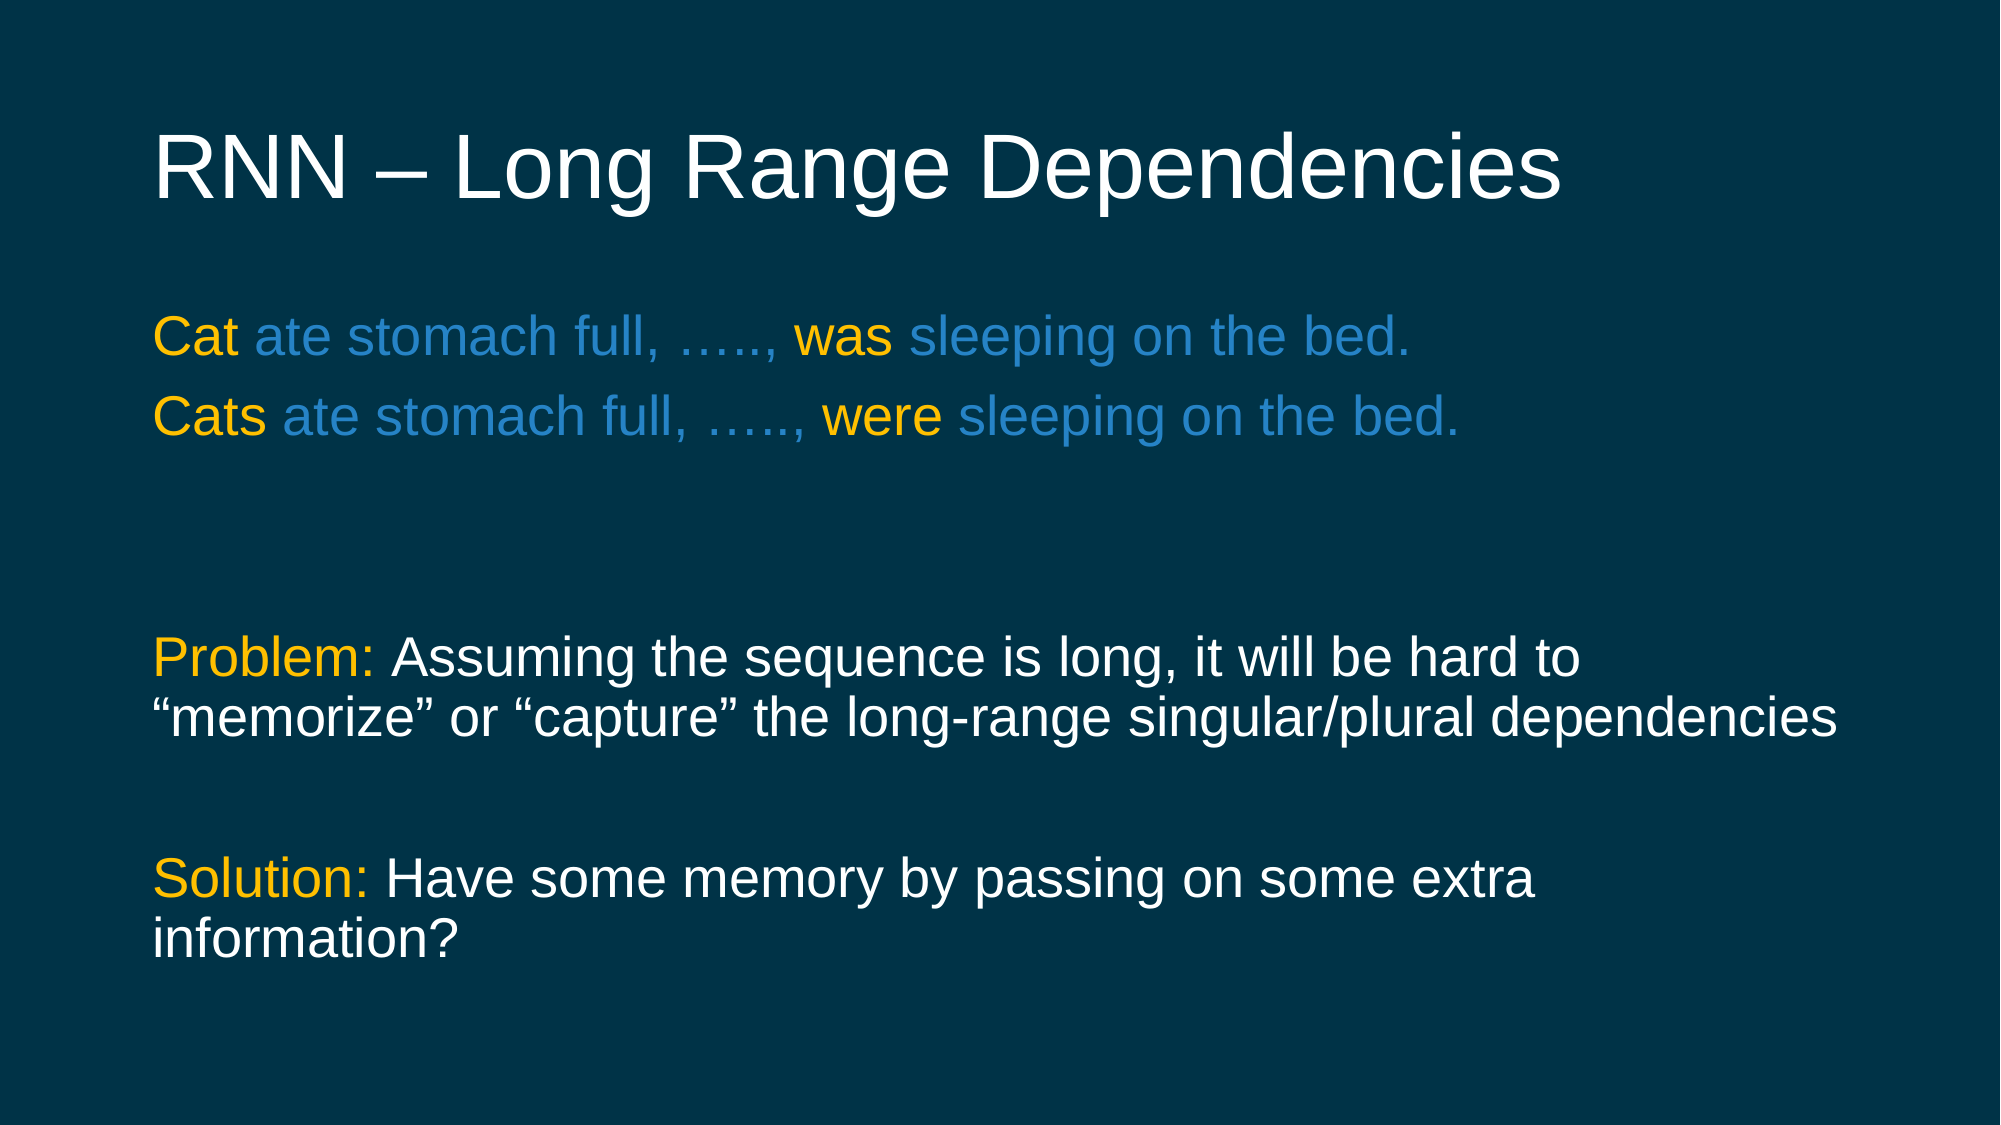

# RNN – Long Range Dependencies
Cat ate stomach full, ….., was sleeping on the bed.
Cats ate stomach full, ….., were sleeping on the bed.

Problem: Assuming the sequence is long, it will be hard to “memorize” or “capture” the long-range singular/plural dependencies

Solution: Have some memory by passing on some extra information?